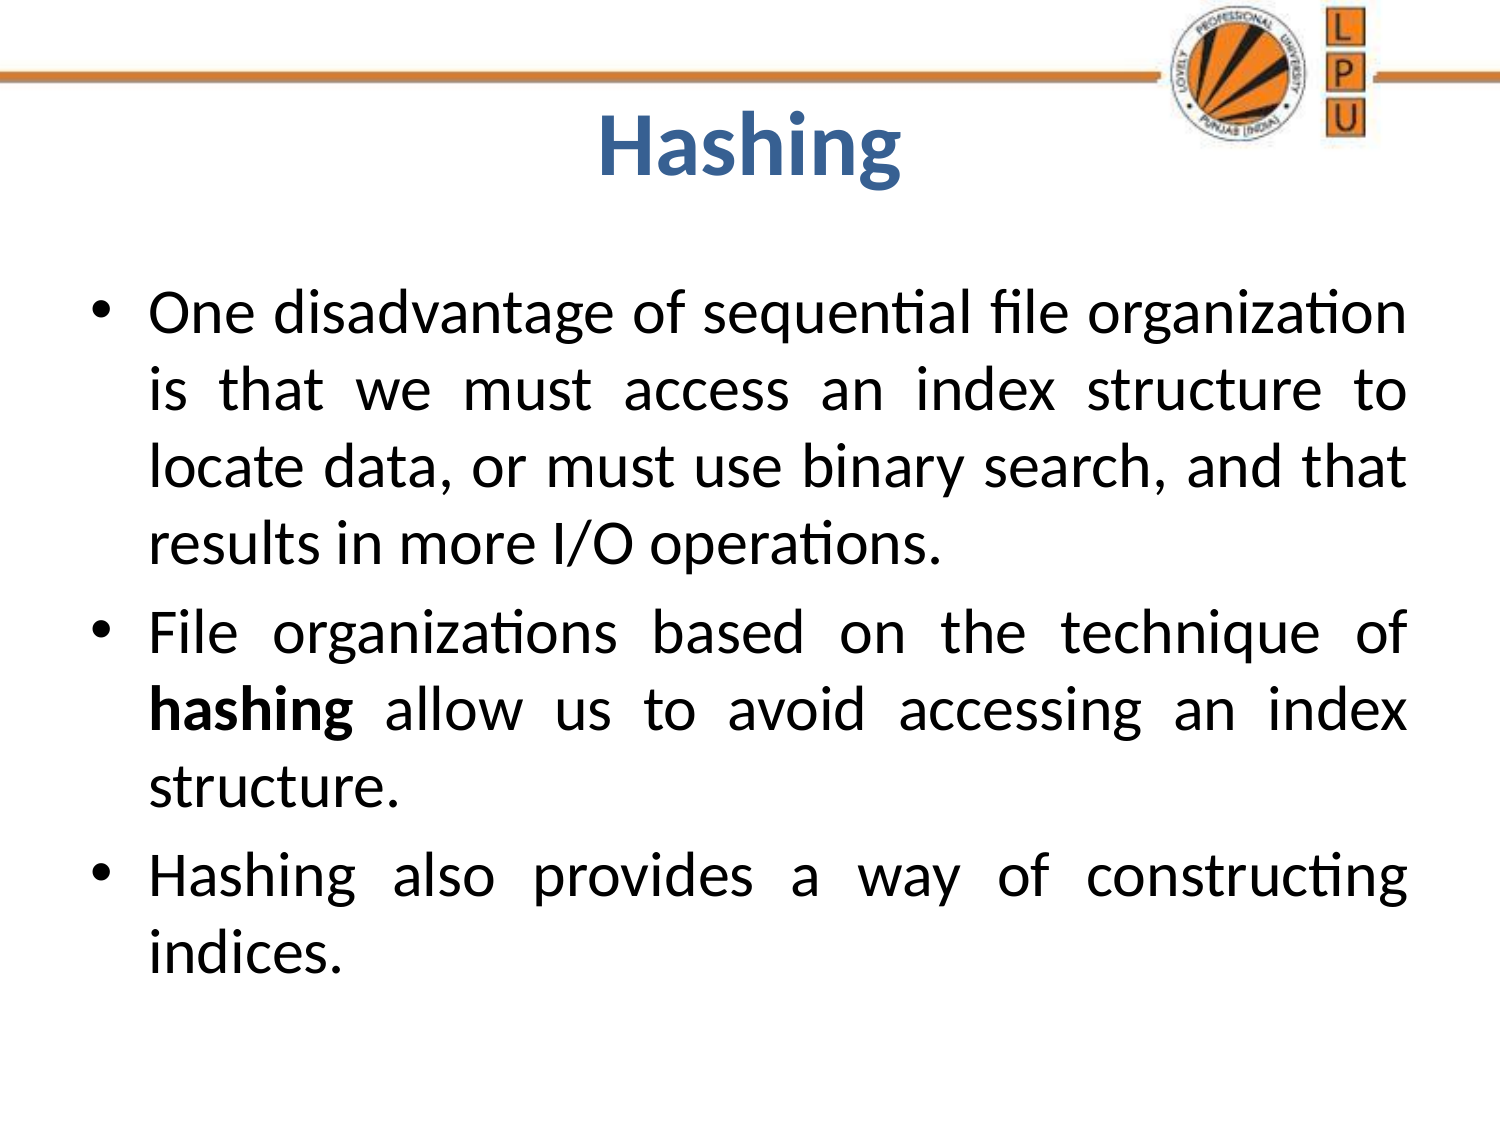

# Hashing
One disadvantage of sequential file organization is that we must access an index structure to locate data, or must use binary search, and that results in more I/O operations.
File organizations based on the technique of hashing allow us to avoid accessing an index structure.
Hashing also provides a way of constructing indices.